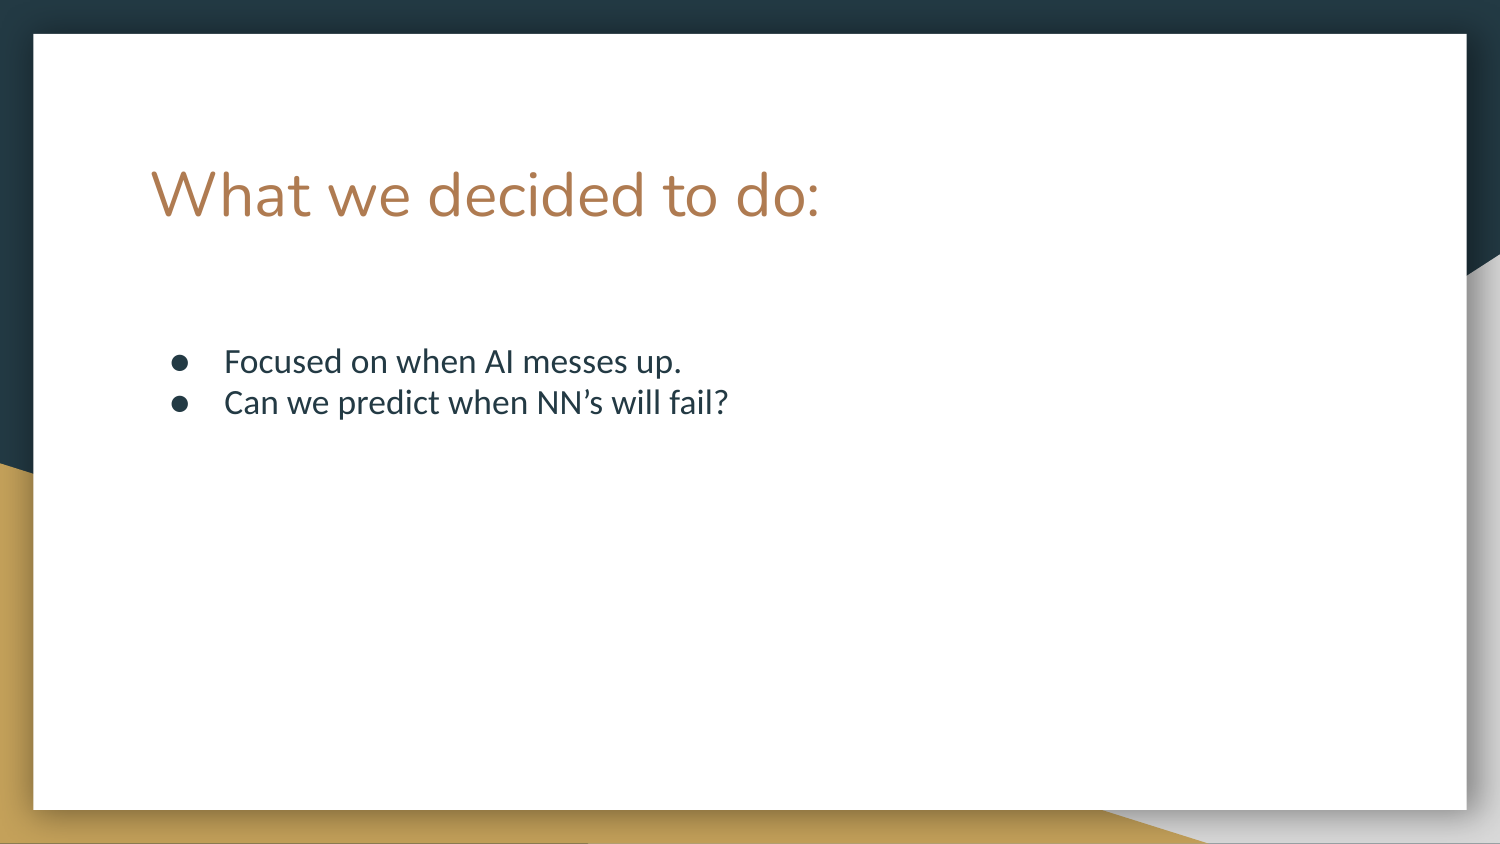

# What we decided to do:
Focused on when AI messes up.
Can we predict when NN’s will fail?